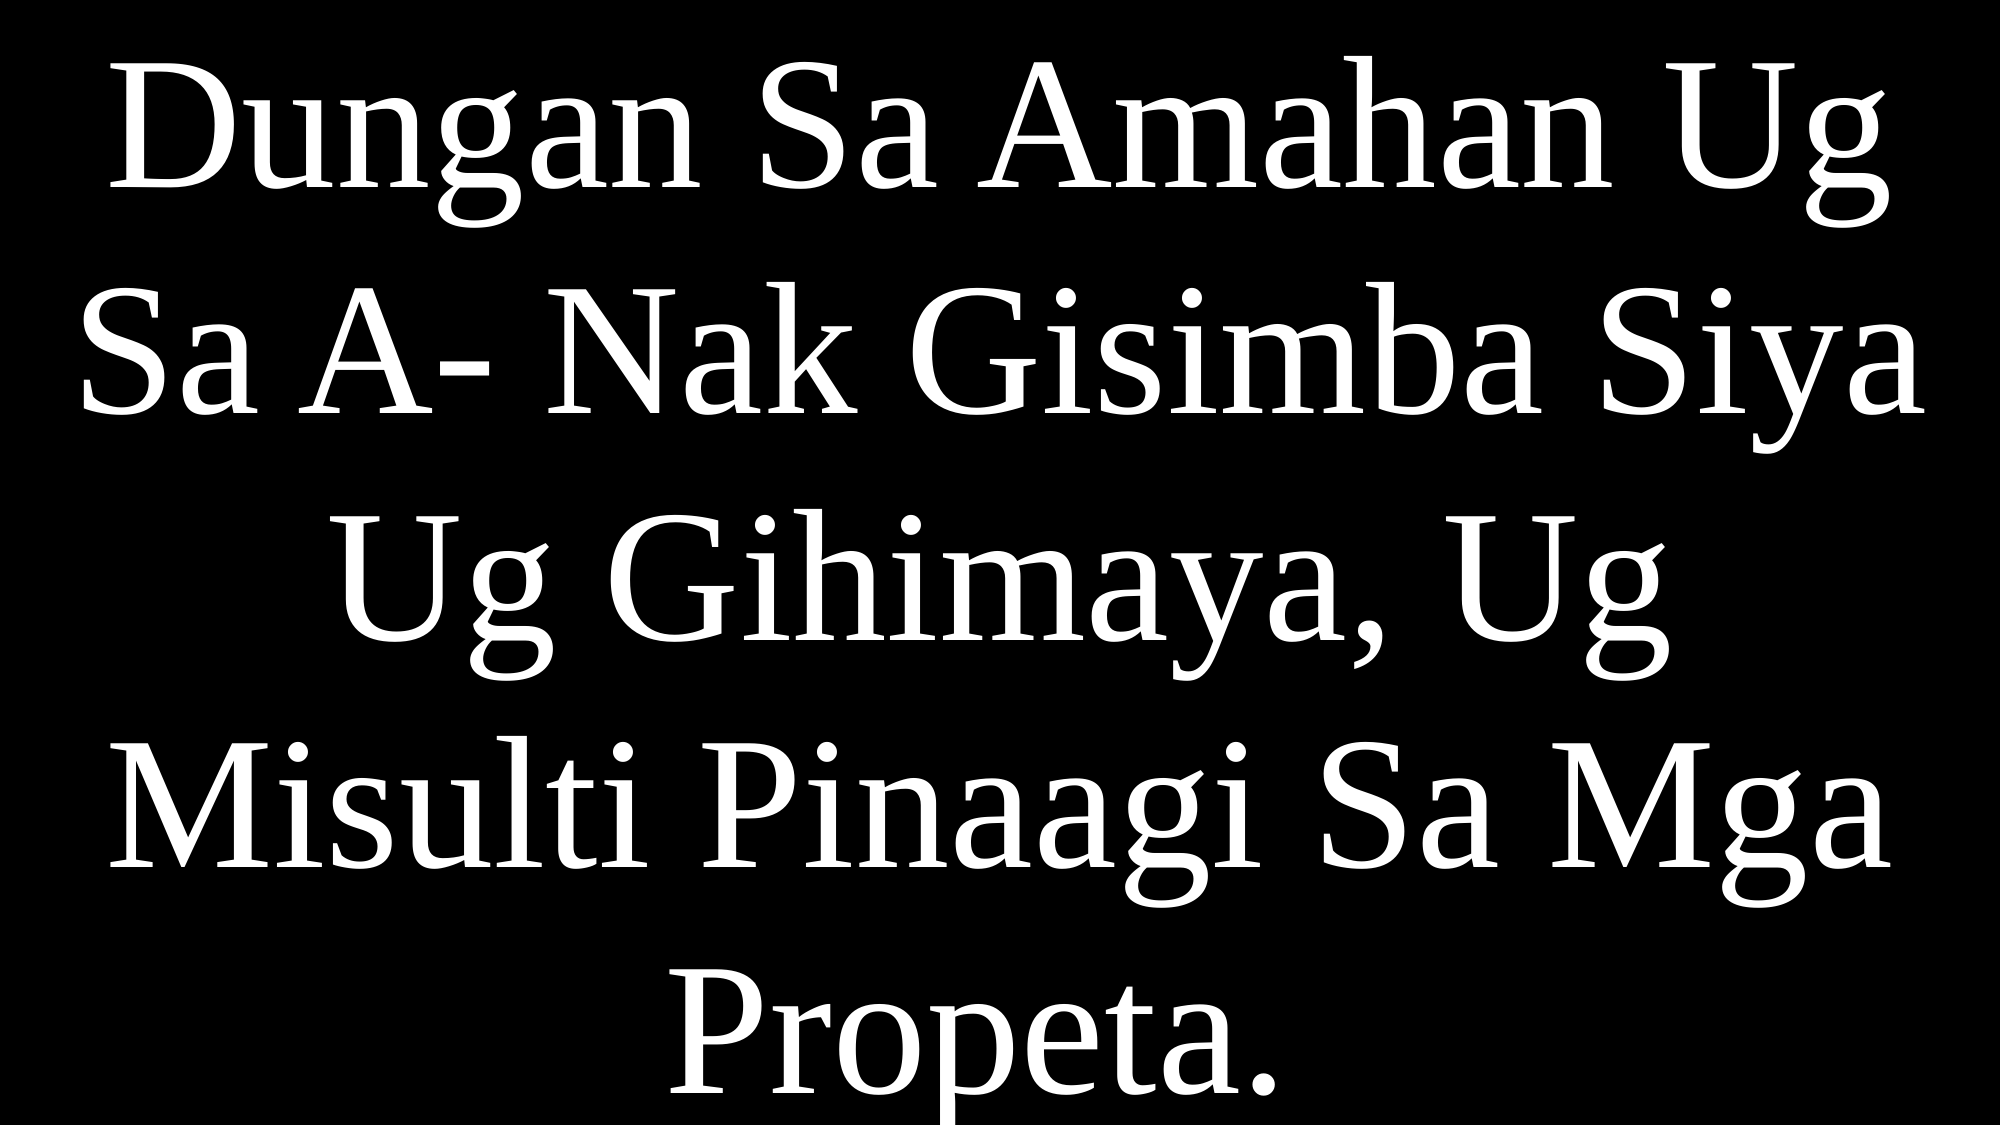

Dungan Sa Amahan Ug Sa A- Nak Gisimba Siya Ug Gihimaya, Ug Misulti Pinaagi Sa Mga Propeta.